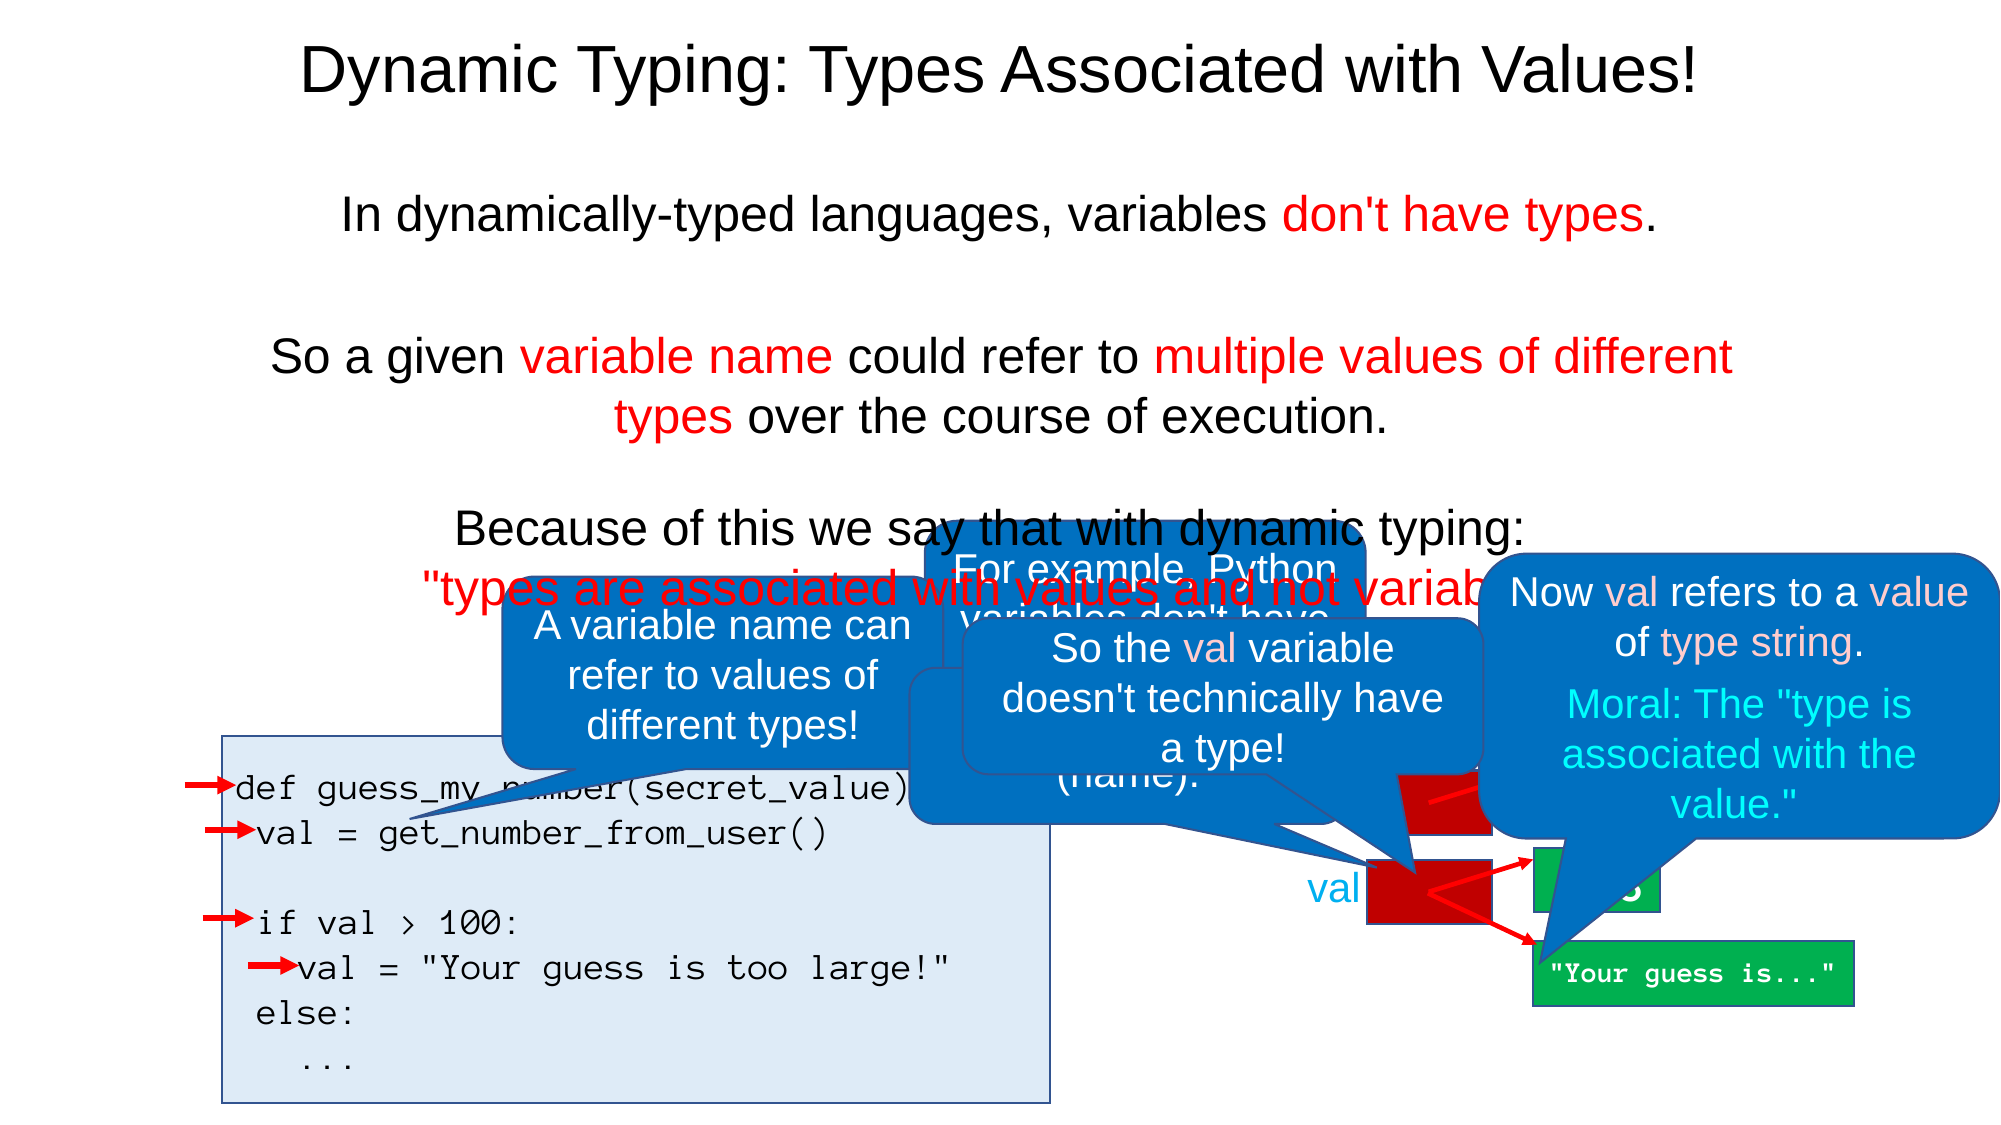

# Dynamic Typing: Types Associated with Values!
In dynamically-typed languages, variables don't have types.
So a given variable name could refer to multiple values of different types over the course of execution.
Because of this we say that with dynamic typing:
 "types are associated with values and not variables"
For example, Python variables don't have types!
Now val refers to a value of type string.

Moral: The "type is associated with the value."
A variable name can refer to values of different types!
So the val variable doesn't technically have a type!
Not the variable (name).
But the value it refers to has a type of int.
def guess_my_number(secret_value):
 val = get_number_from_user()

 if val > 100:
   val = "Your guess is too large!"
 else:
   ...
secret_value

42

173

val

"Your guess is..."